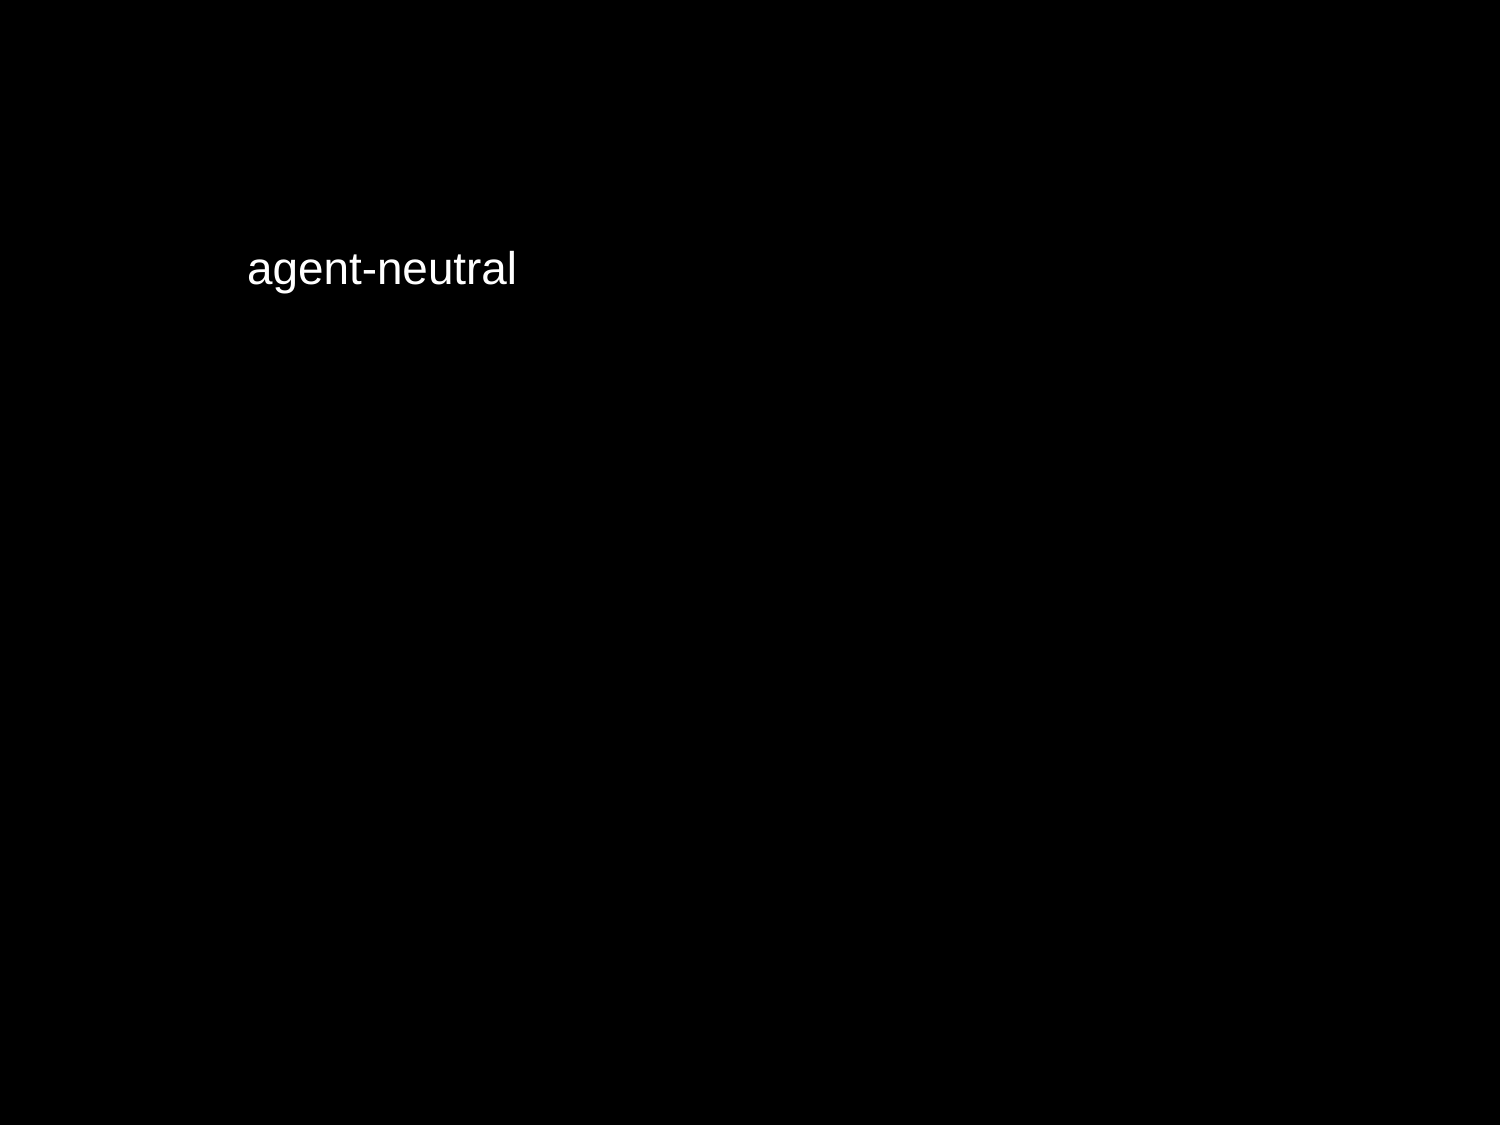

premise:
Some joint actions are facilitated by the agents engaging in
reciprocal, parallel
agent-neutral
motor
planning
for outcomes
whose realisation would normally involve action on the part 	of each agent,
where the resulting plans are identical (or similar enough).